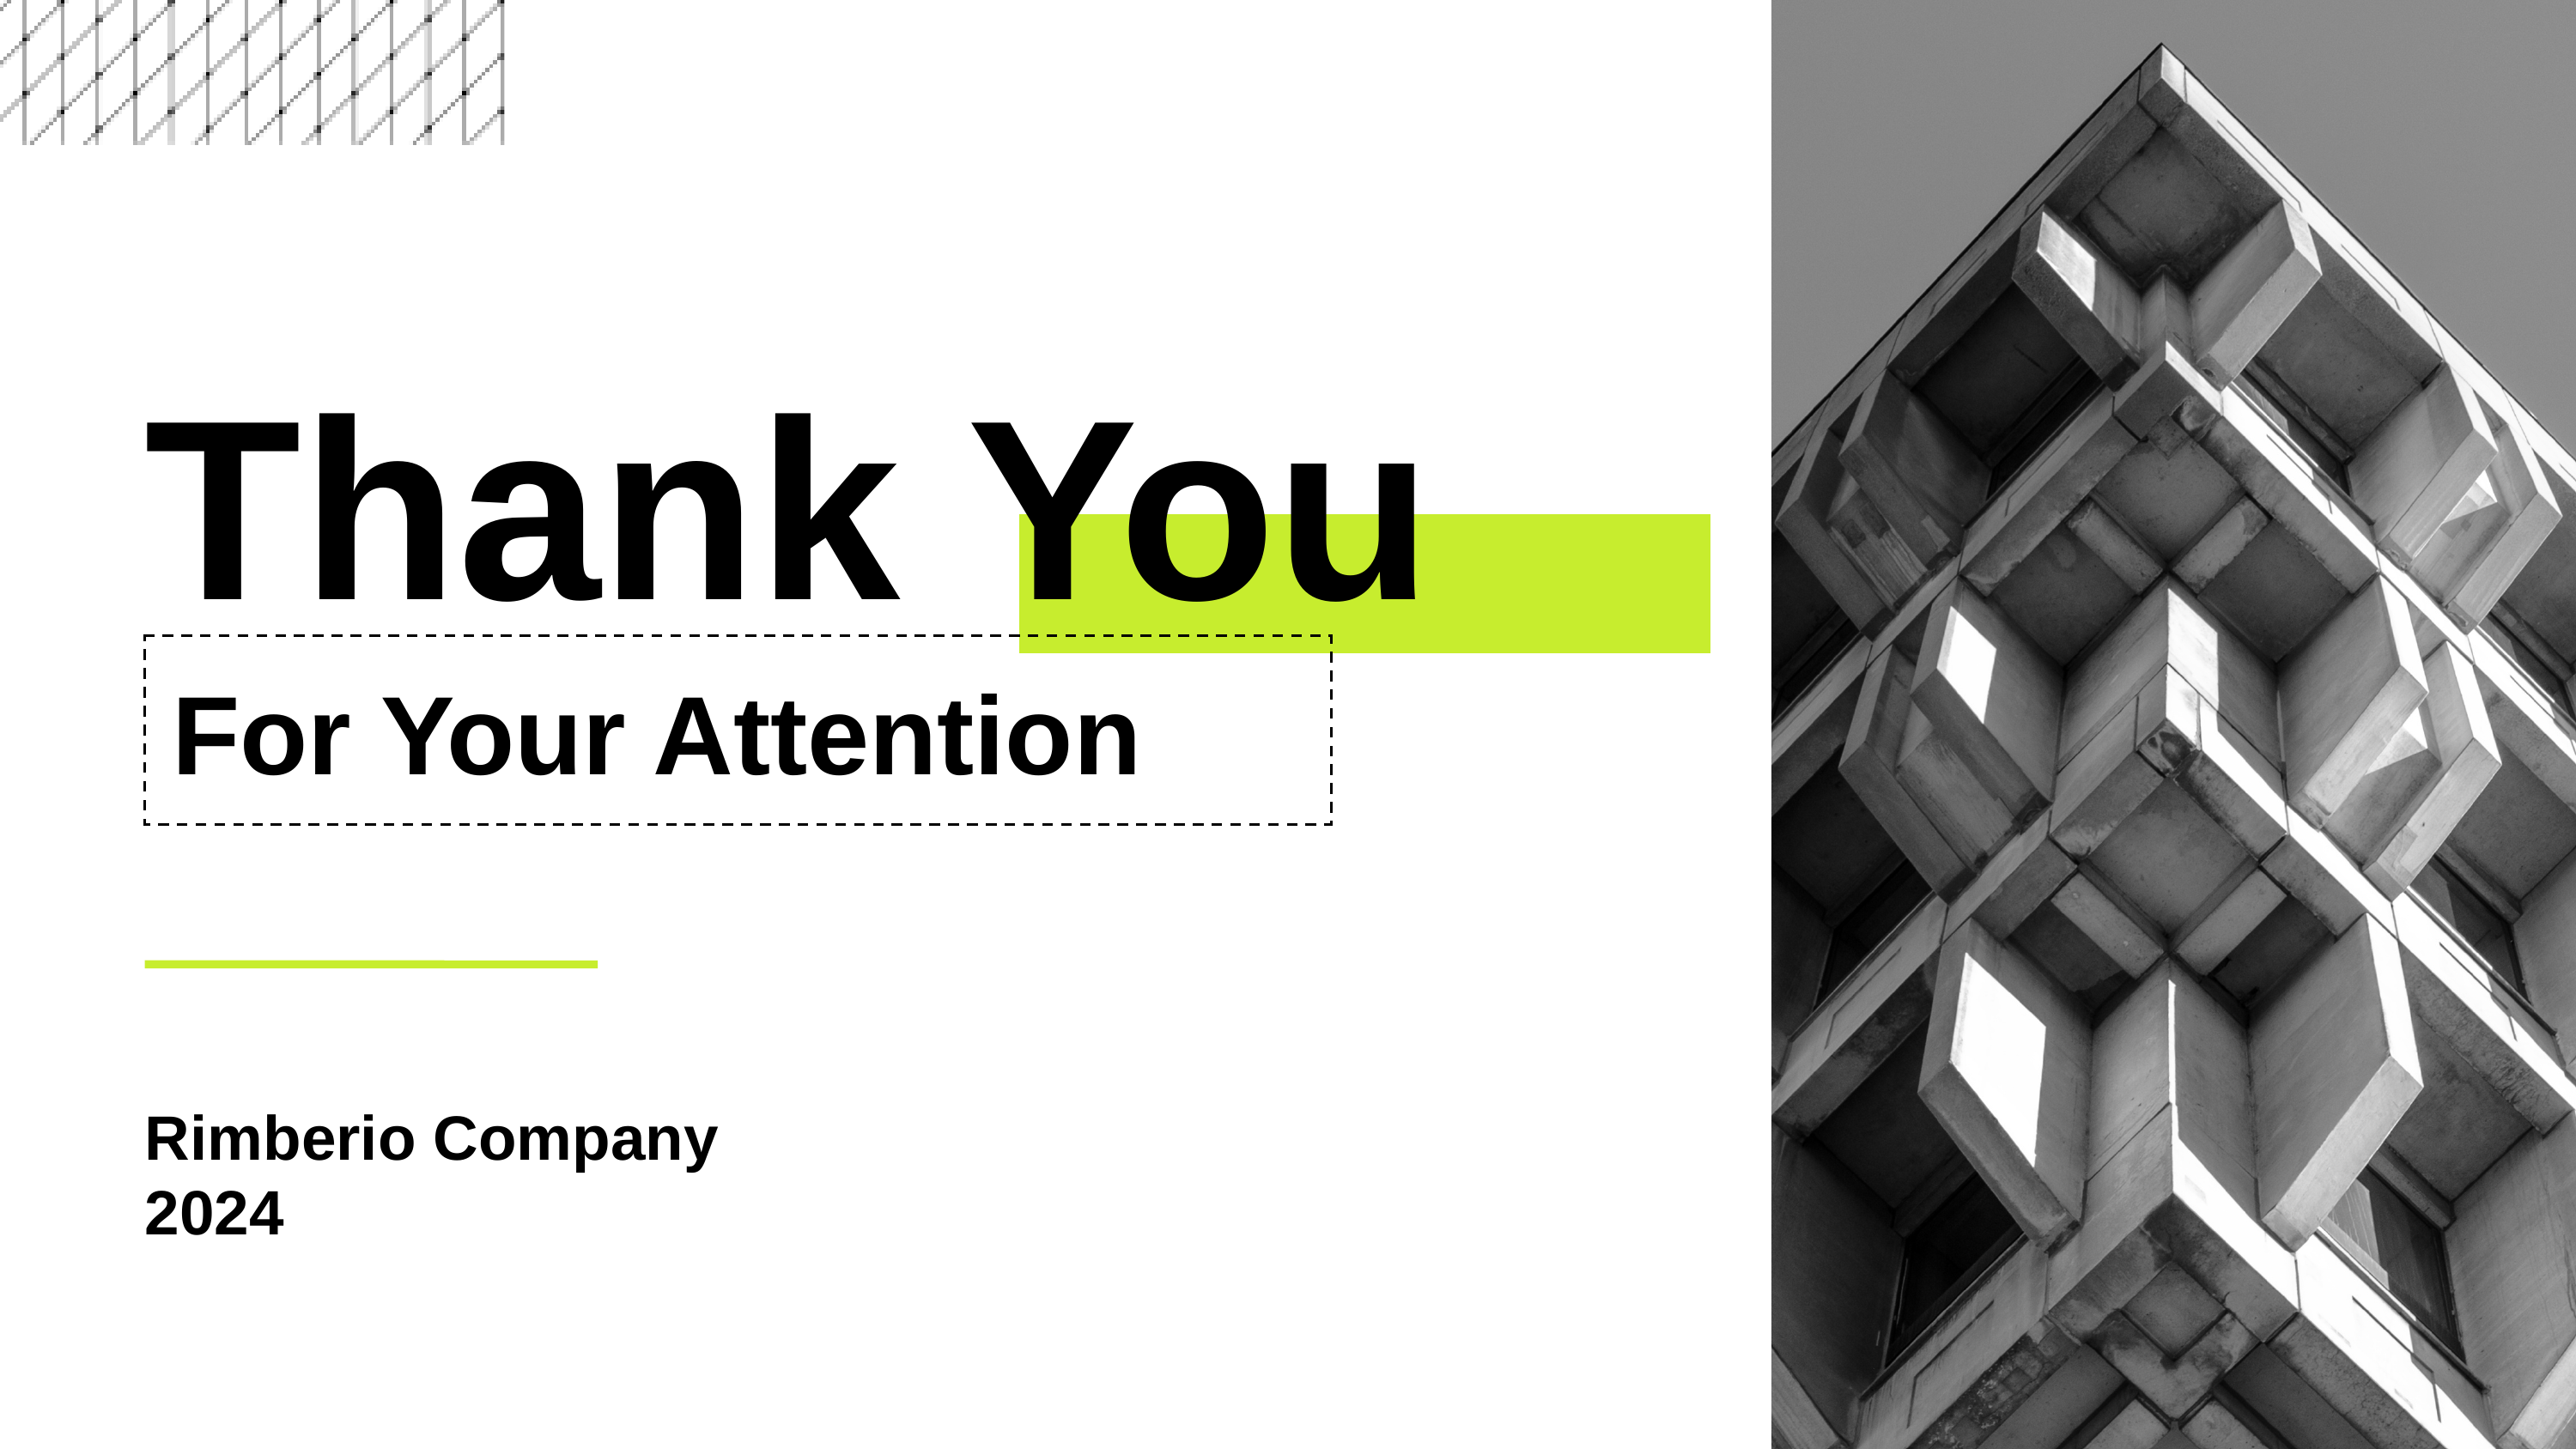

Thank You

For Your Attention

Rimberio Company
2024